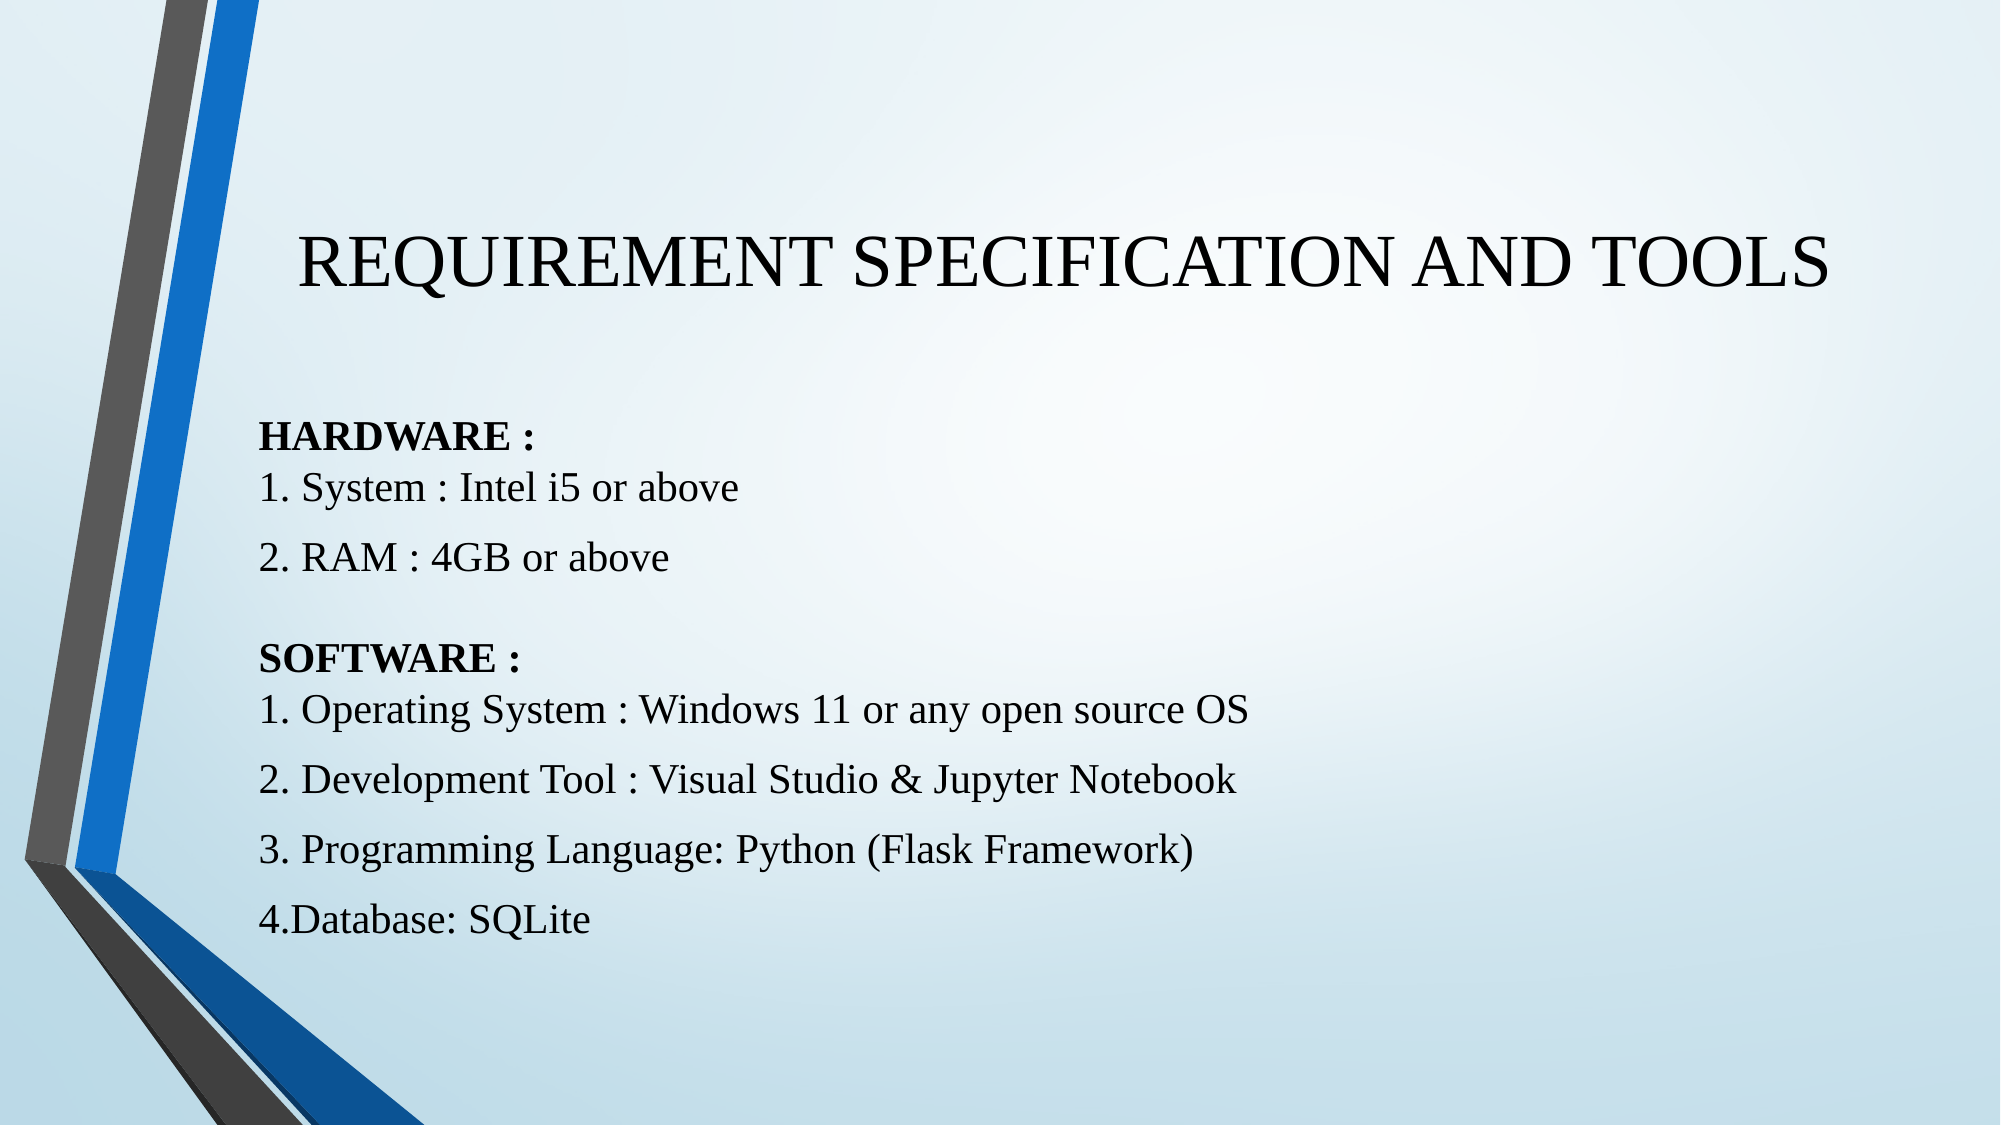

# REQUIREMENT SPECIFICATION AND TOOLS
HARDWARE :
1. System : Intel i5 or above
2. RAM : 4GB or above
SOFTWARE :
1. Operating System : Windows 11 or any open source OS
2. Development Tool : Visual Studio & Jupyter Notebook
3. Programming Language: Python (Flask Framework)
4.Database: SQLite